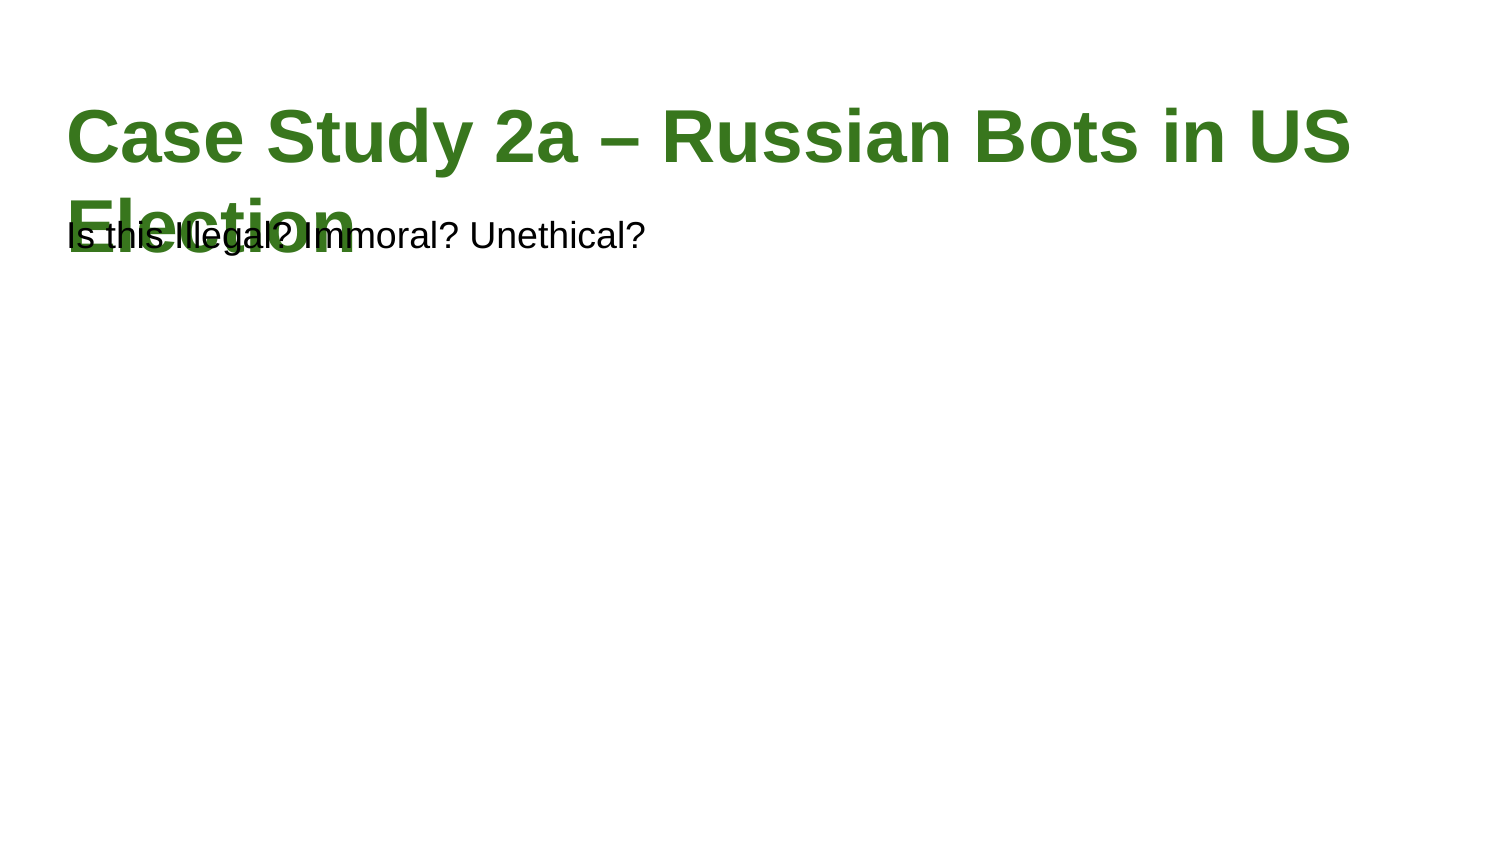

# Case Study 2a – Russian Bots in US Election
Is this Illegal? Immoral? Unethical?